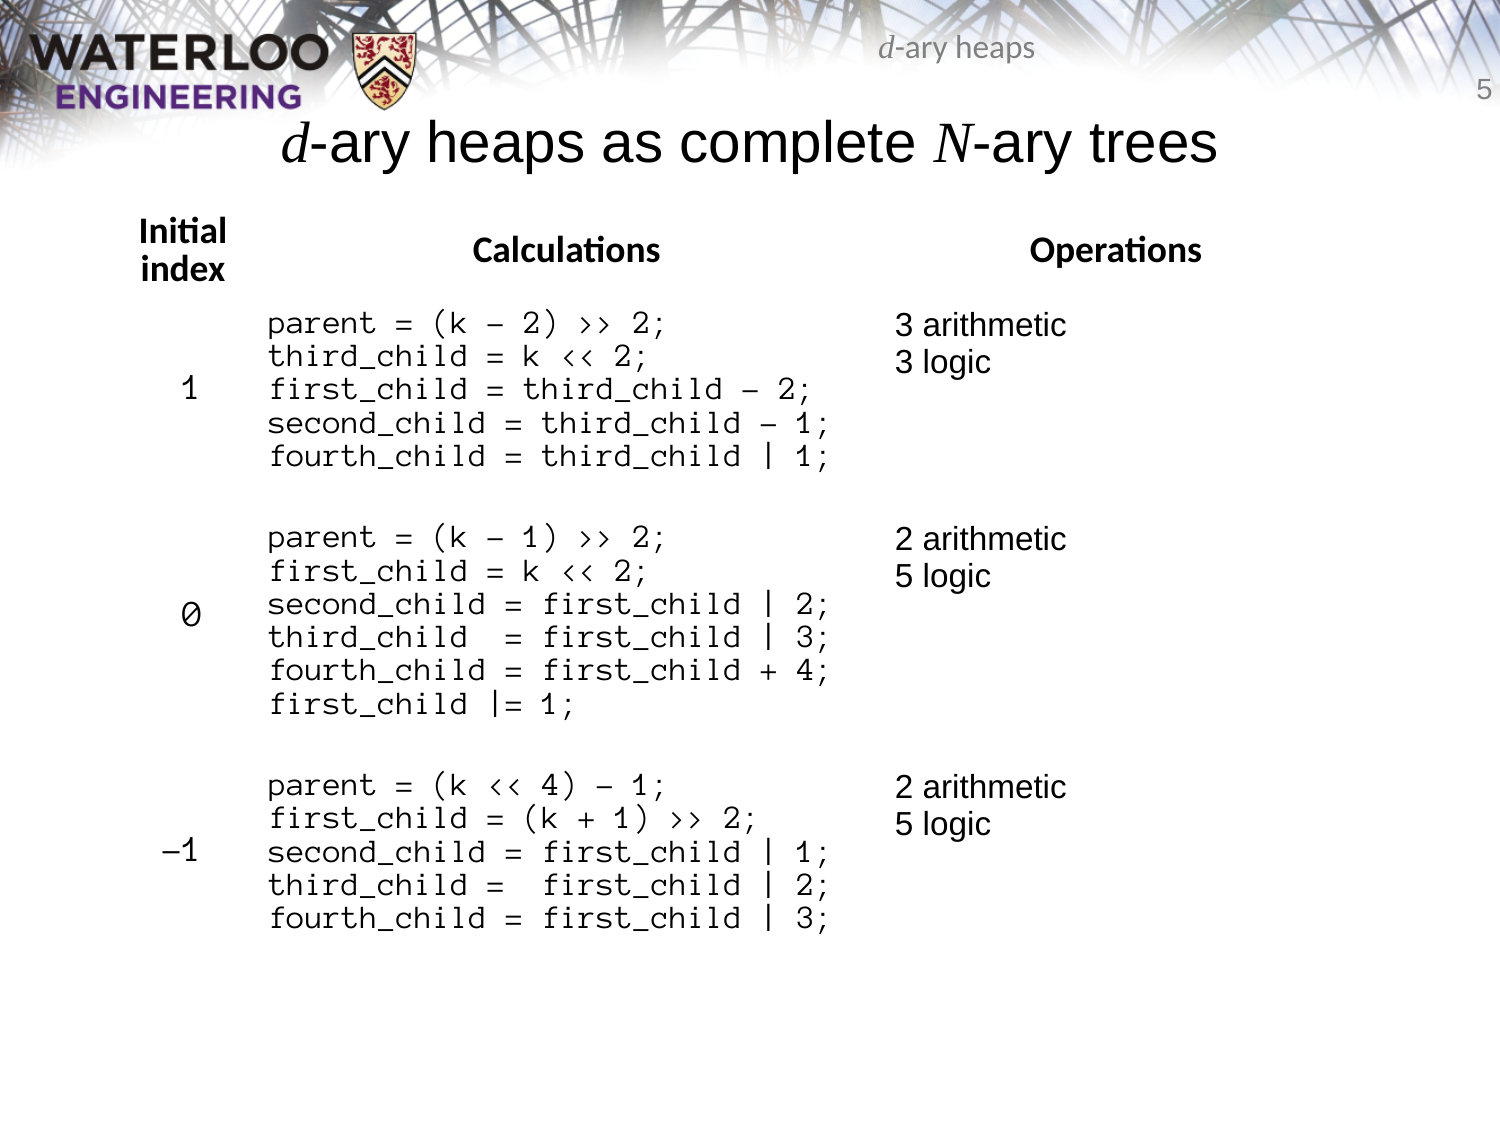

# d-ary heaps as complete N-ary trees
| Initial index | Calculations | Operations |
| --- | --- | --- |
| 1 | parent = (k - 2) >> 2; third\_child = k << 2; first\_child = third\_child - 2; second\_child = third\_child - 1; fourth\_child = third\_child | 1; | 3 arithmetic 3 logic |
| 0 | parent = (k - 1) >> 2; first\_child = k << 2; second\_child = first\_child | 2; third\_child = first\_child | 3; fourth\_child = first\_child + 4; first\_child |= 1; | 2 arithmetic 5 logic |
| -1 | parent = (k << 4) - 1; first\_child = (k + 1) >> 2; second\_child = first\_child | 1; third\_child = first\_child | 2; fourth\_child = first\_child | 3; | 2 arithmetic 5 logic |